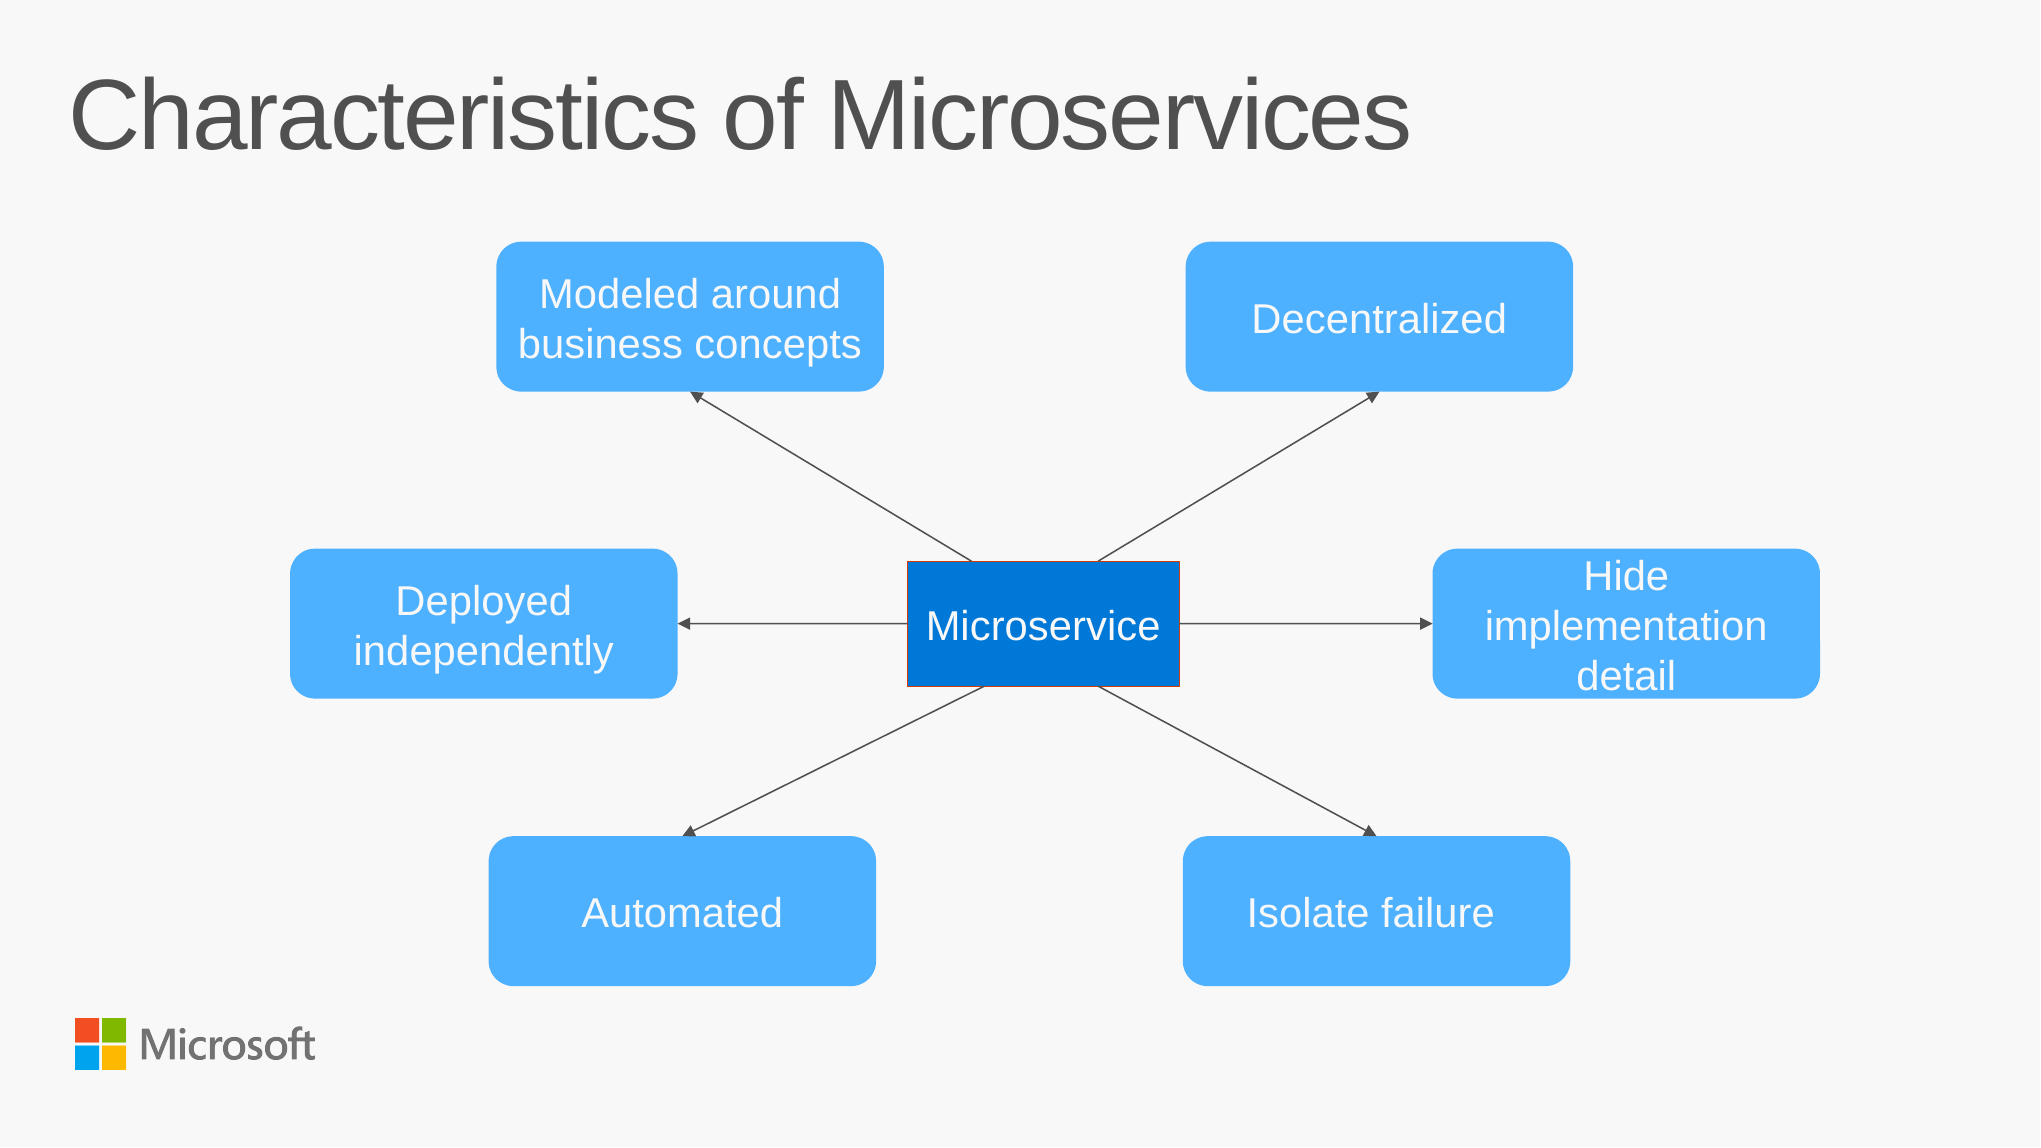

# Characteristics of Microservices

Modeled around business concepts

Decentralized
Deployed independently
Hide implementation detail
Microservice
Automated

Isolate failure